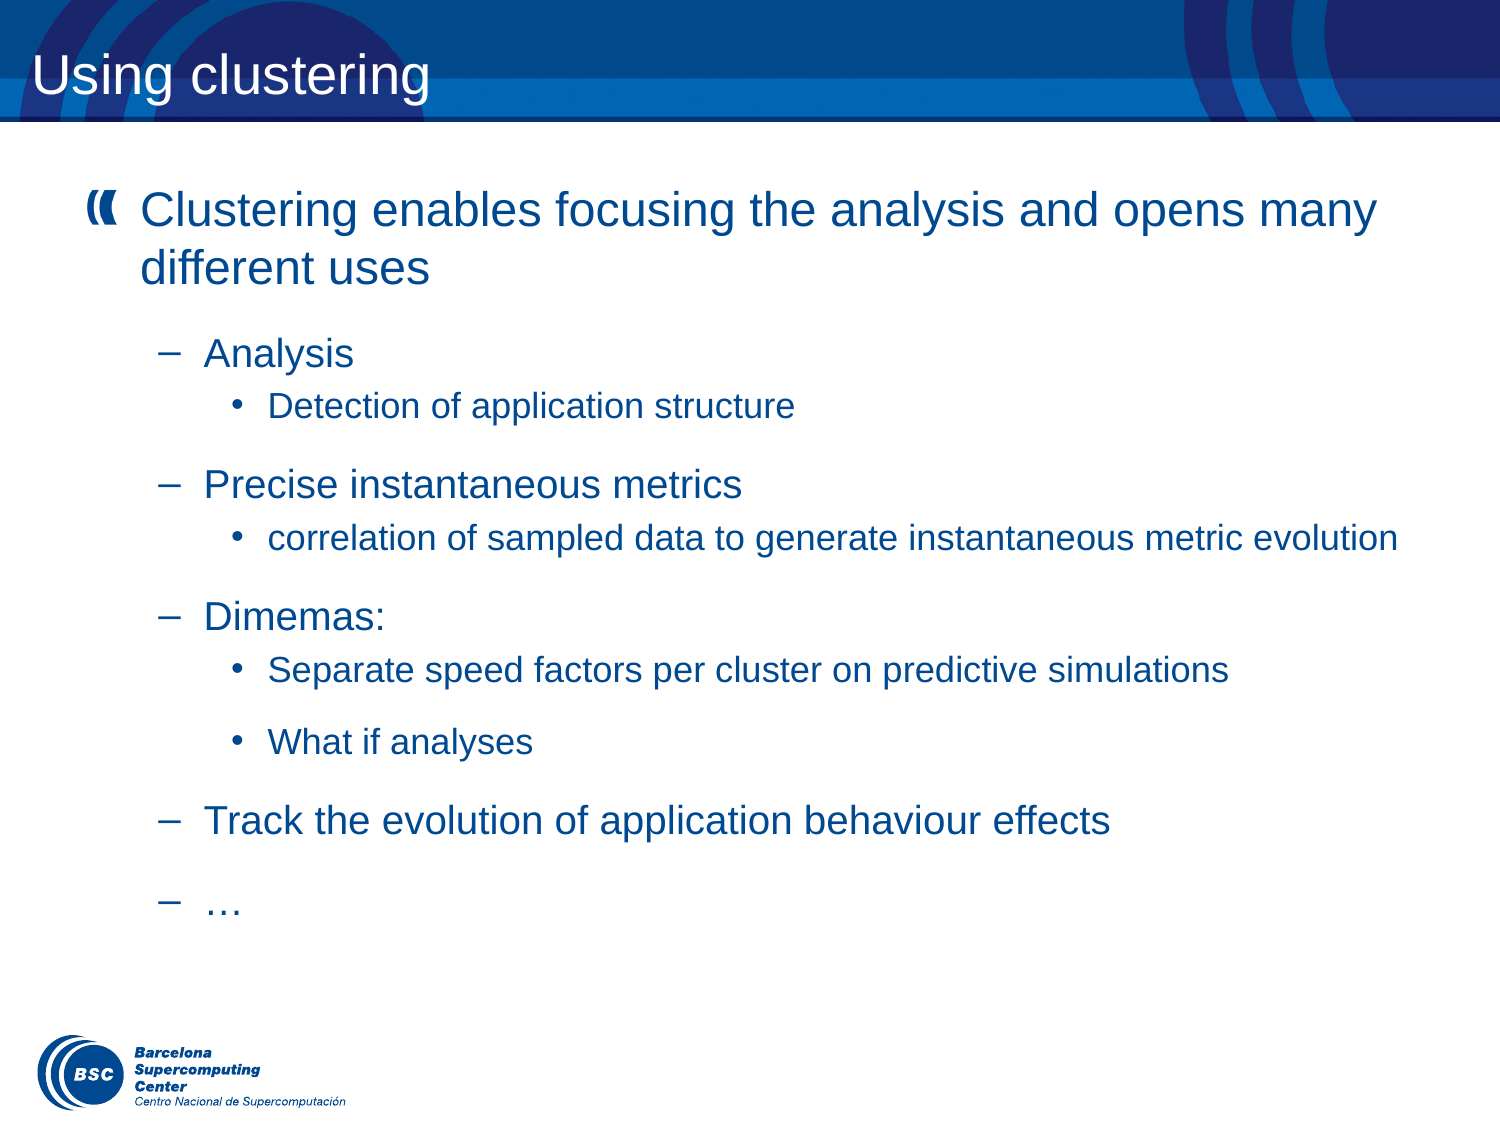

Using clustering
Clustering enables focusing the analysis and opens many different uses
Analysis
Detection of application structure
Precise instantaneous metrics
correlation of sampled data to generate instantaneous metric evolution
Dimemas:
Separate speed factors per cluster on predictive simulations
What if analyses
Track the evolution of application behaviour effects
…